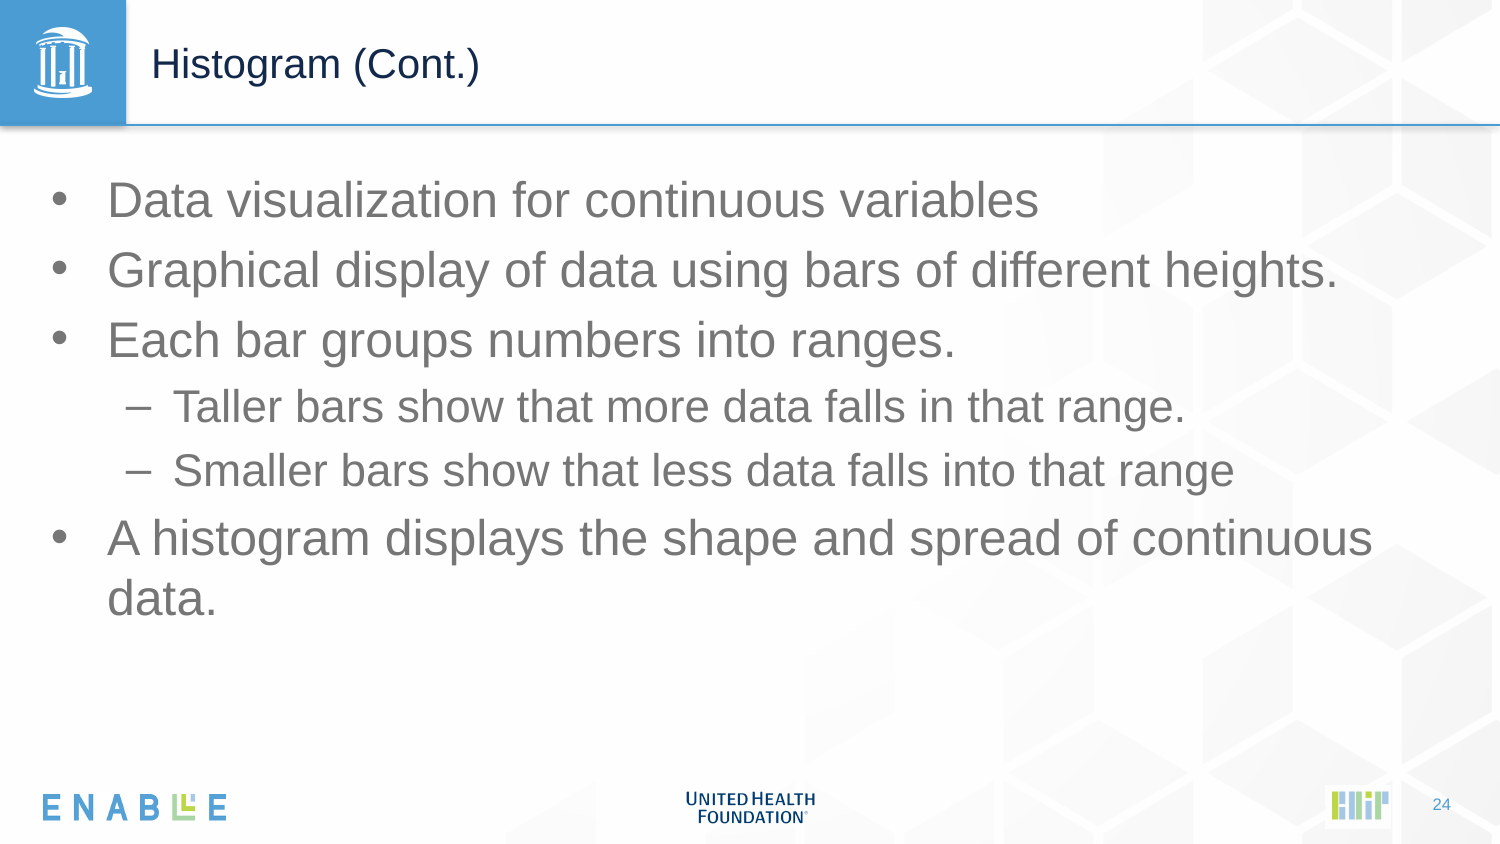

# Histogram (Cont.)
Data visualization for continuous variables
Graphical display of data using bars of different heights.
Each bar groups numbers into ranges.
Taller bars show that more data falls in that range.
Smaller bars show that less data falls into that range
A histogram displays the shape and spread of continuous data.
24